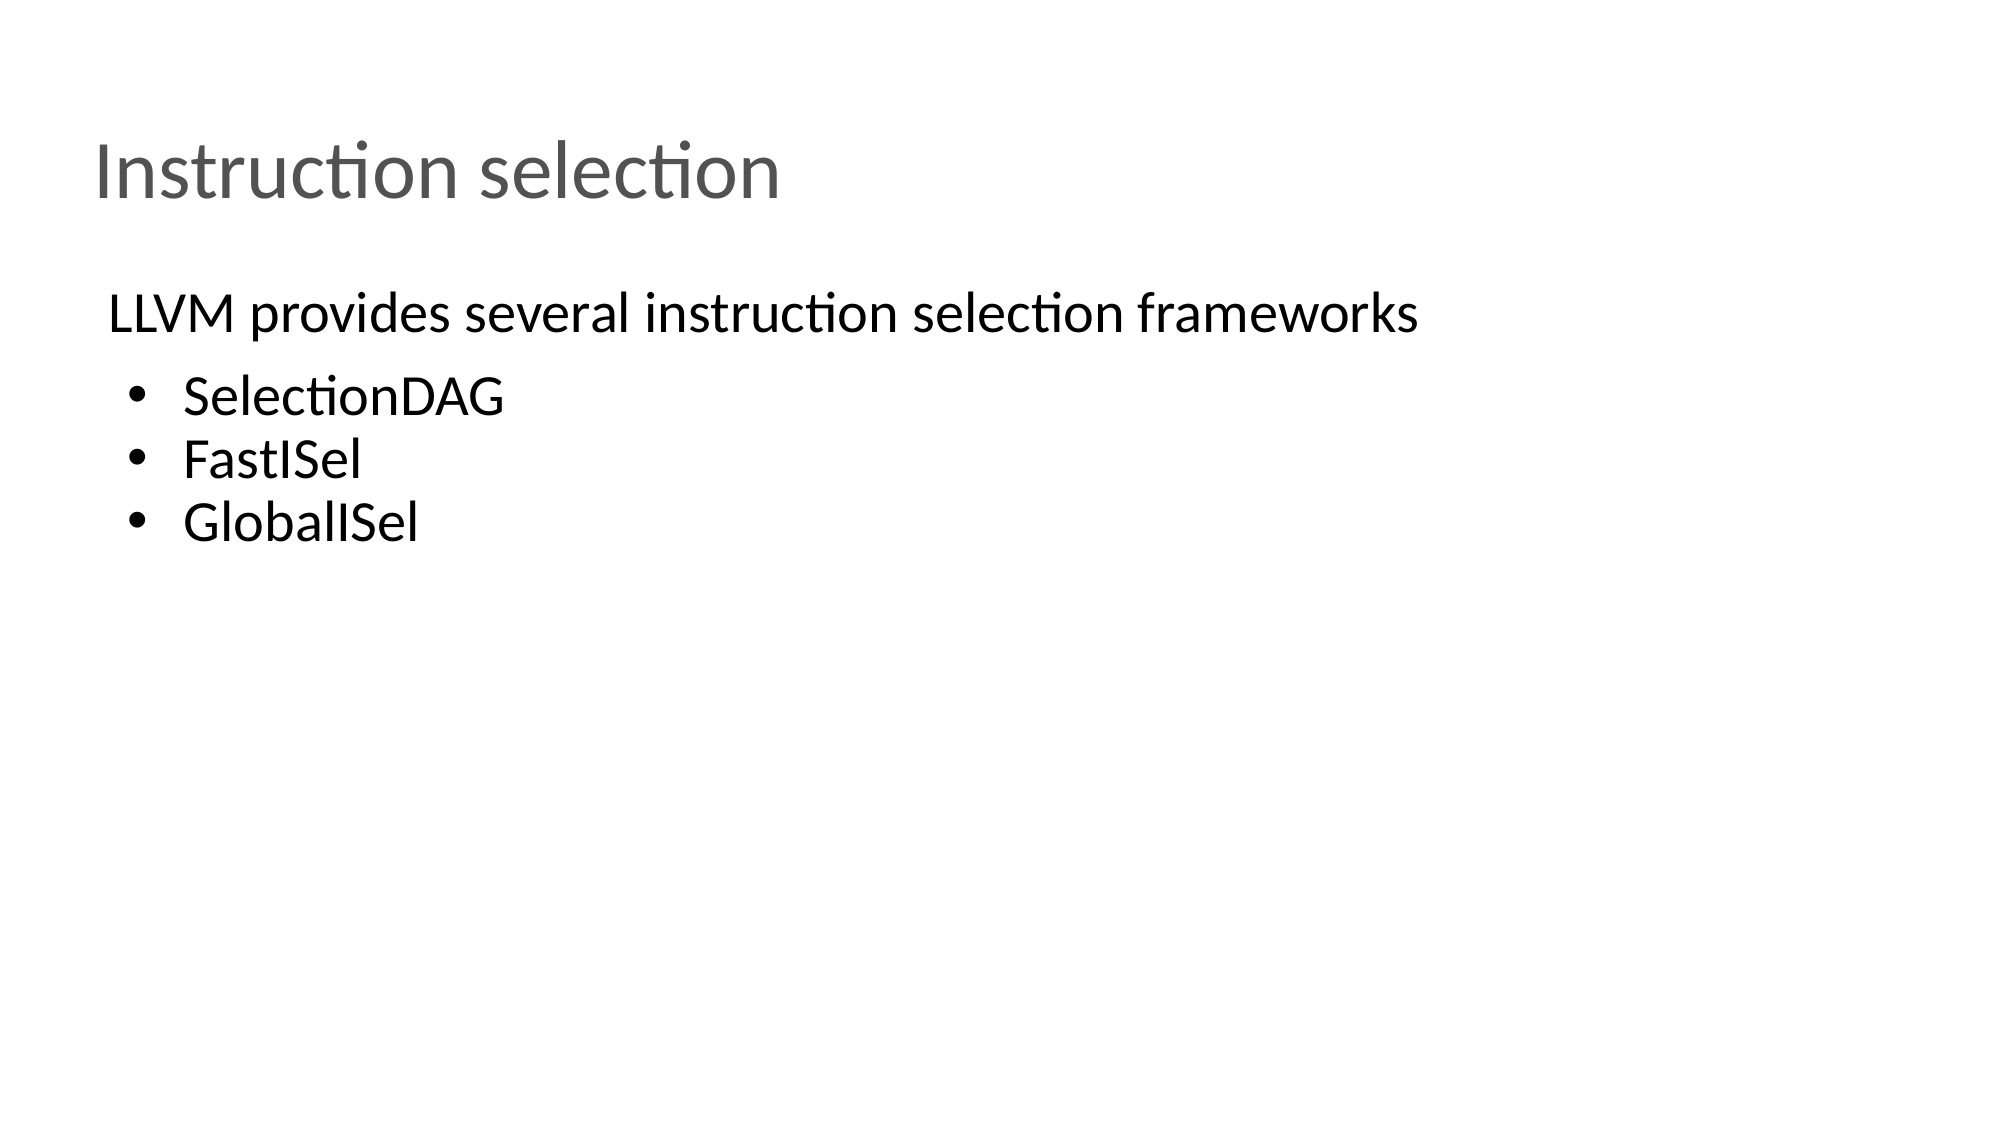

# Instruction selection
LLVM provides several instruction selection frameworks
SelectionDAG
FastISel
GlobalISel